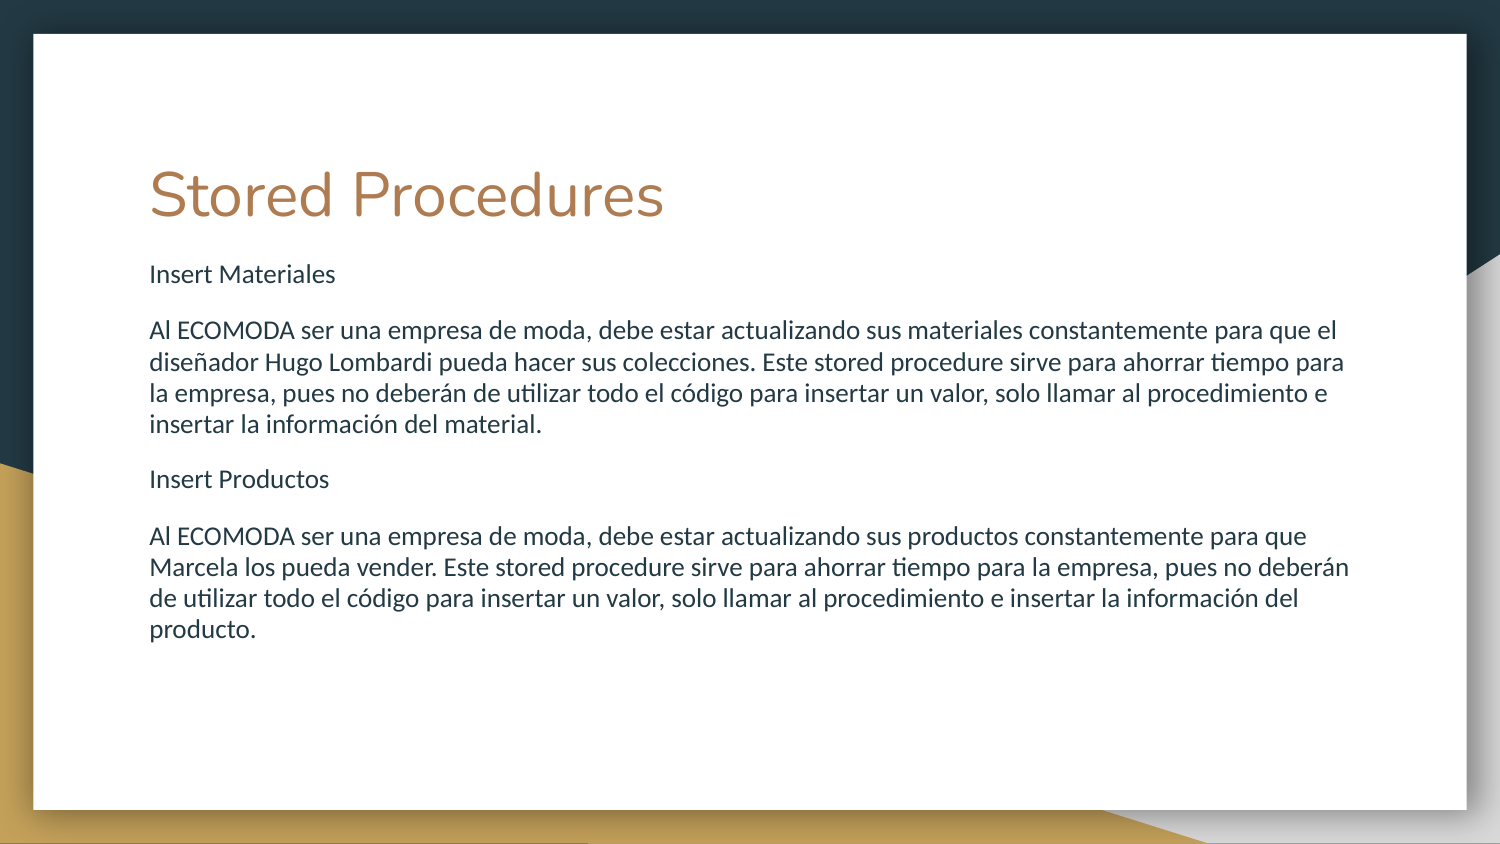

# Stored Procedures
Insert Materiales
Al ECOMODA ser una empresa de moda, debe estar actualizando sus materiales constantemente para que el diseñador Hugo Lombardi pueda hacer sus colecciones. Este stored procedure sirve para ahorrar tiempo para la empresa, pues no deberán de utilizar todo el código para insertar un valor, solo llamar al procedimiento e insertar la información del material.
Insert Productos
Al ECOMODA ser una empresa de moda, debe estar actualizando sus productos constantemente para que Marcela los pueda vender. Este stored procedure sirve para ahorrar tiempo para la empresa, pues no deberán de utilizar todo el código para insertar un valor, solo llamar al procedimiento e insertar la información del producto.